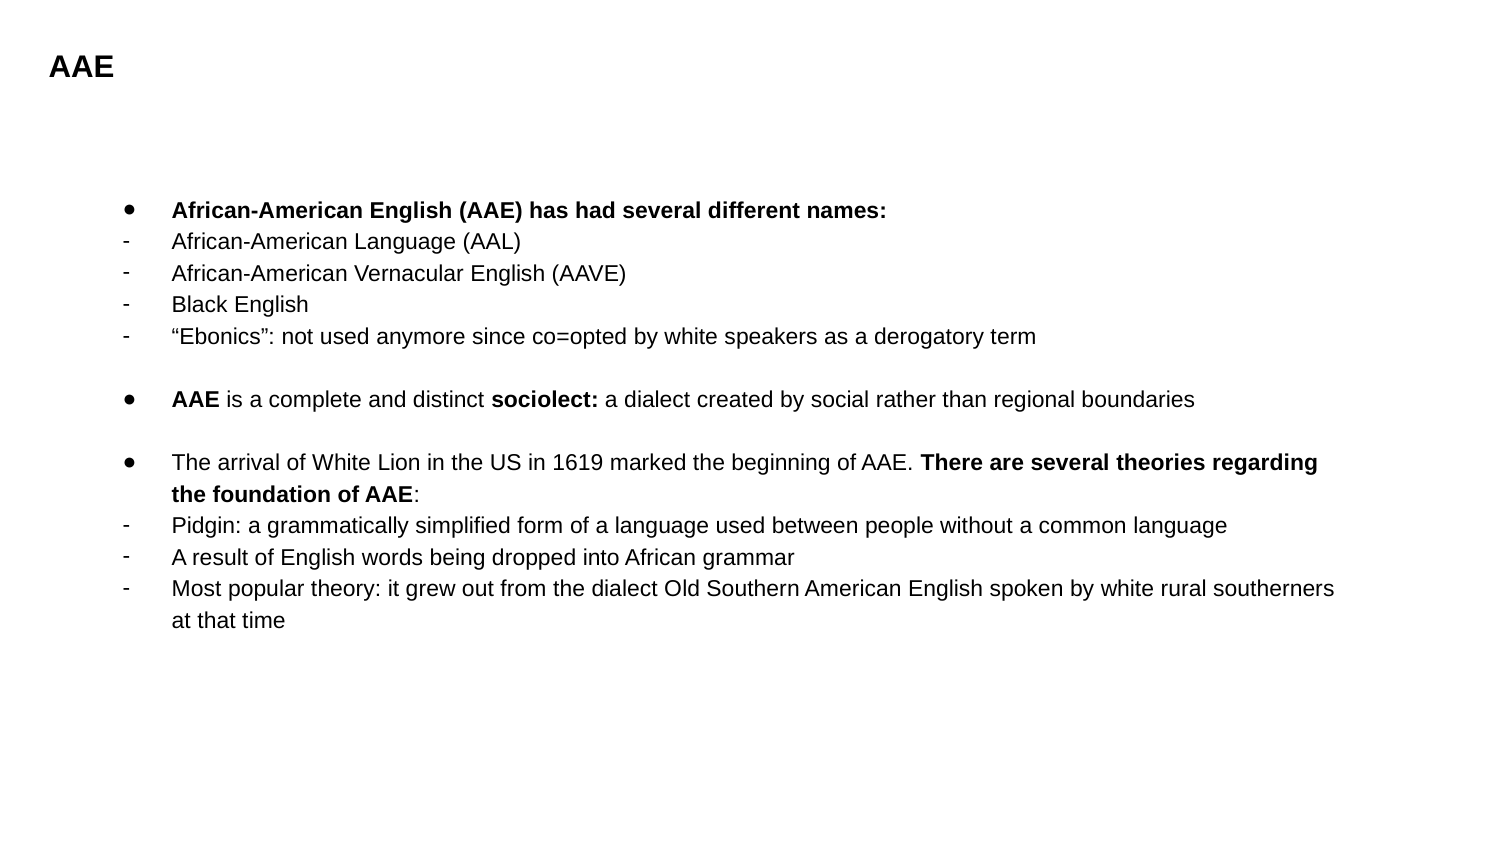

AAE

African-American English (AAE) has had several different names:
African-American Language (AAL)
African-American Vernacular English (AAVE)
Black English
“Ebonics”: not used anymore since co=opted by white speakers as a derogatory term

AAE is a complete and distinct sociolect: a dialect created by social rather than regional boundaries

The arrival of White Lion in the US in 1619 marked the beginning of AAE. There are several theories regarding the foundation of AAE:
Pidgin: a grammatically simplified form of a language used between people without a common language
A result of English words being dropped into African grammar
Most popular theory: it grew out from the dialect Old Southern American English spoken by white rural southerners at that time